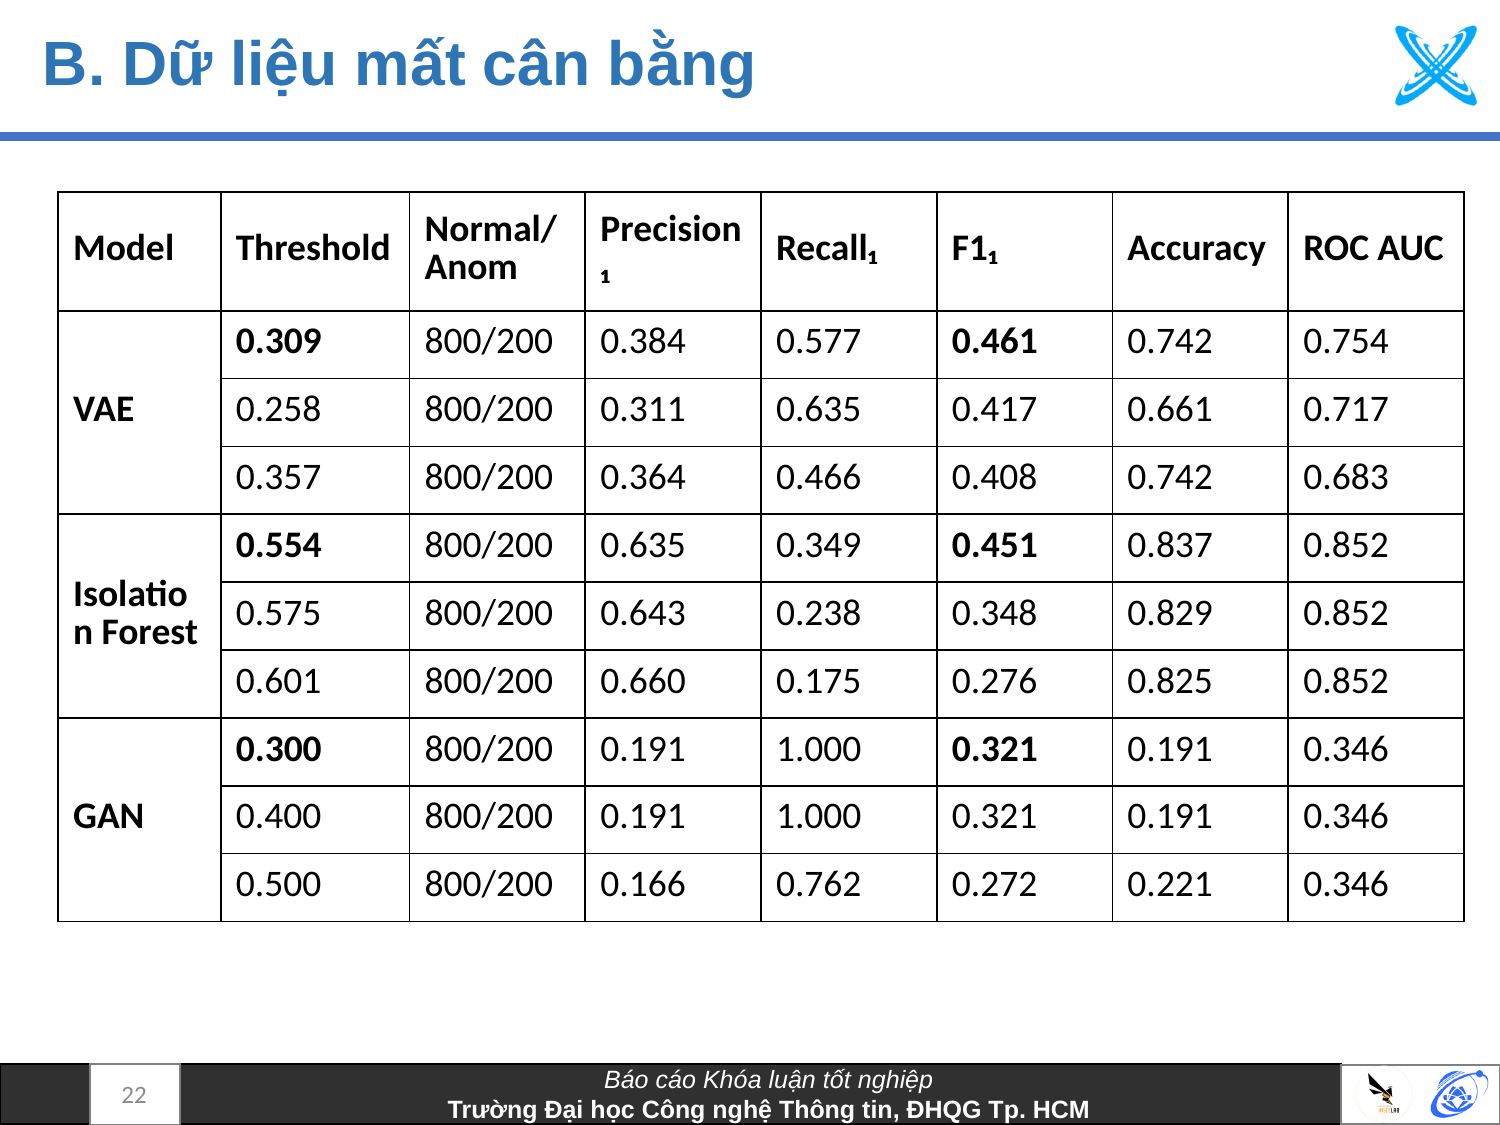

# B. Dữ liệu mất cân bằng
| Model | Threshold | Normal/Anom | Precision₁ | Recall₁ | F1₁ | Accuracy | ROC AUC |
| --- | --- | --- | --- | --- | --- | --- | --- |
| VAE | 0.309 | 800/200 | 0.384 | 0.577 | 0.461 | 0.742 | 0.754 |
|  | 0.258 | 800/200 | 0.311 | 0.635 | 0.417 | 0.661 | 0.717 |
|  | 0.357 | 800/200 | 0.364 | 0.466 | 0.408 | 0.742 | 0.683 |
| Isolation Forest | 0.554 | 800/200 | 0.635 | 0.349 | 0.451 | 0.837 | 0.852 |
|  | 0.575 | 800/200 | 0.643 | 0.238 | 0.348 | 0.829 | 0.852 |
|  | 0.601 | 800/200 | 0.660 | 0.175 | 0.276 | 0.825 | 0.852 |
| GAN | 0.300 | 800/200 | 0.191 | 1.000 | 0.321 | 0.191 | 0.346 |
|  | 0.400 | 800/200 | 0.191 | 1.000 | 0.321 | 0.191 | 0.346 |
|  | 0.500 | 800/200 | 0.166 | 0.762 | 0.272 | 0.221 | 0.346 |
22